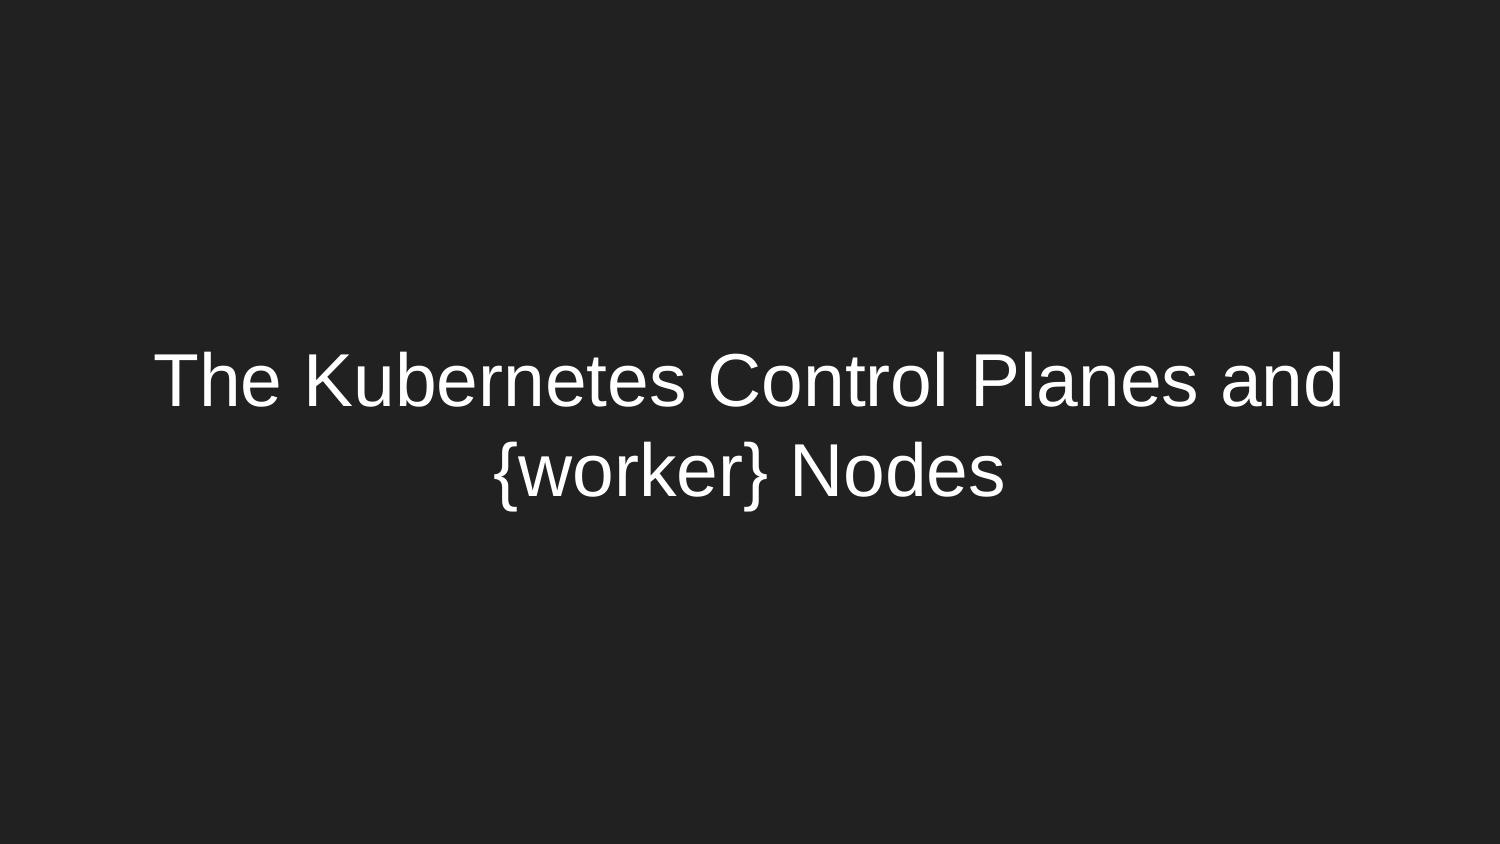

# The Kubernetes Control Planes and {worker} Nodes